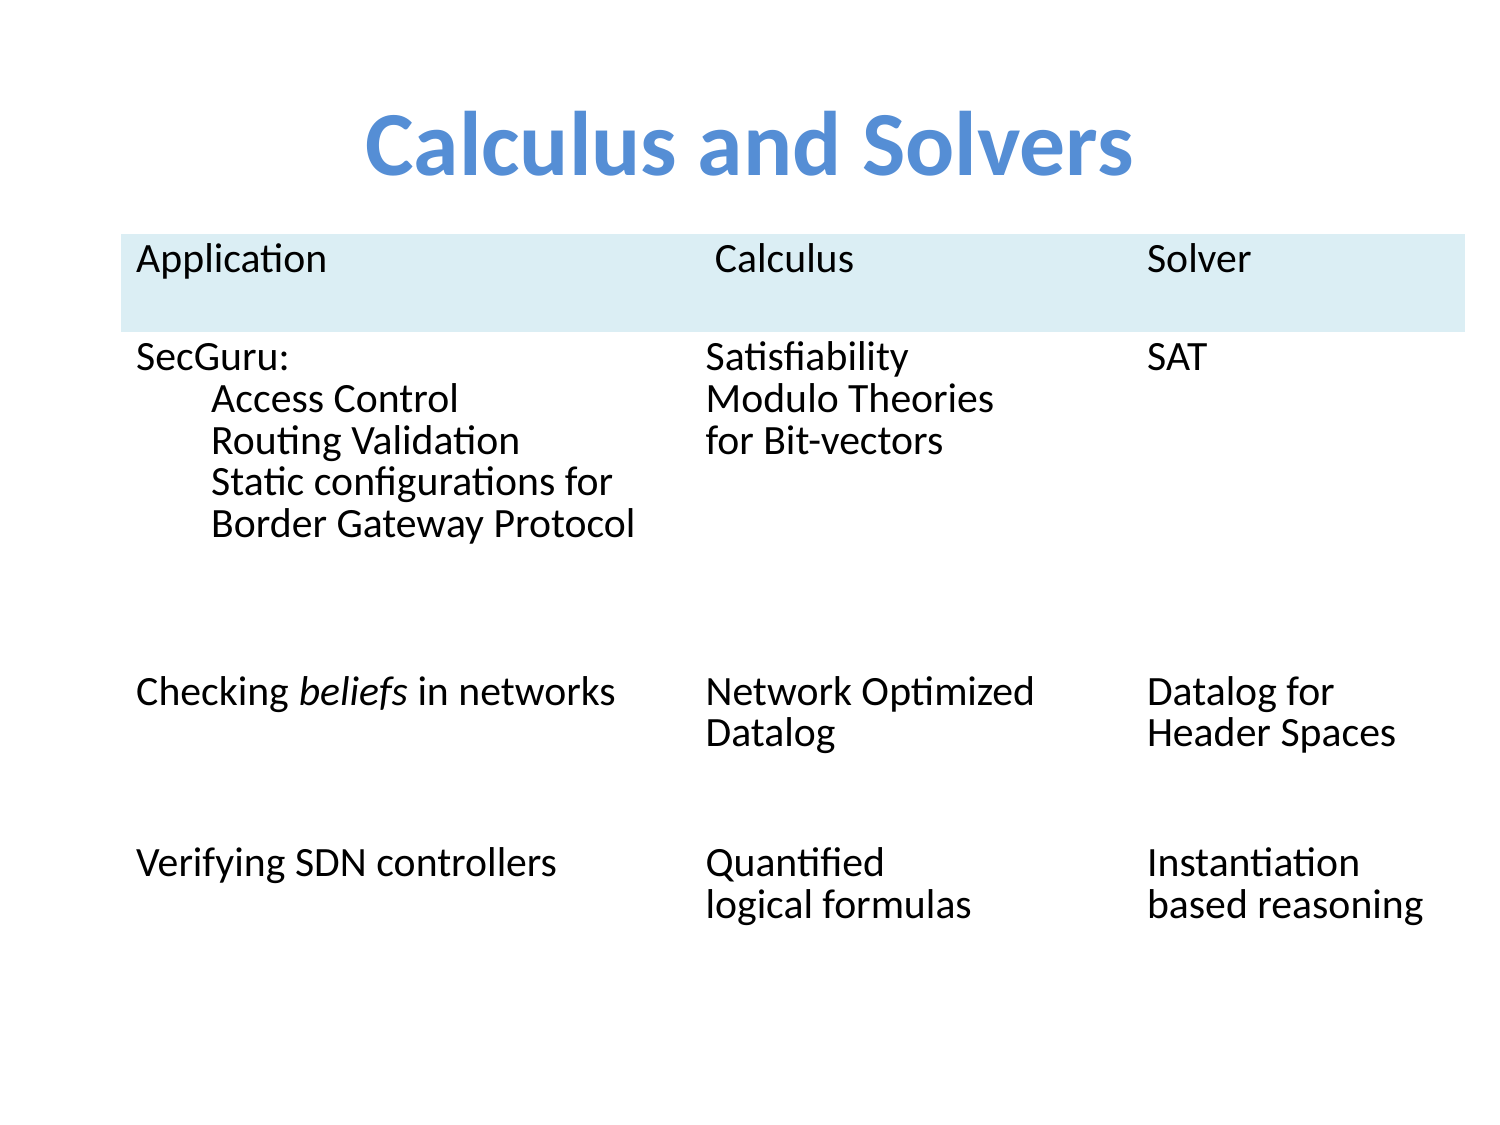

# Calculus and Solvers
| Application | Calculus | Solver |
| --- | --- | --- |
| SecGuru: Access Control Routing Validation Static configurations for Border Gateway Protocol | Satisfiability Modulo Theories for Bit-vectors | SAT |
| Checking beliefs in networks | Network Optimized Datalog | Datalog for Header Spaces |
| Verifying SDN controllers | Quantified logical formulas | Instantiation based reasoning |